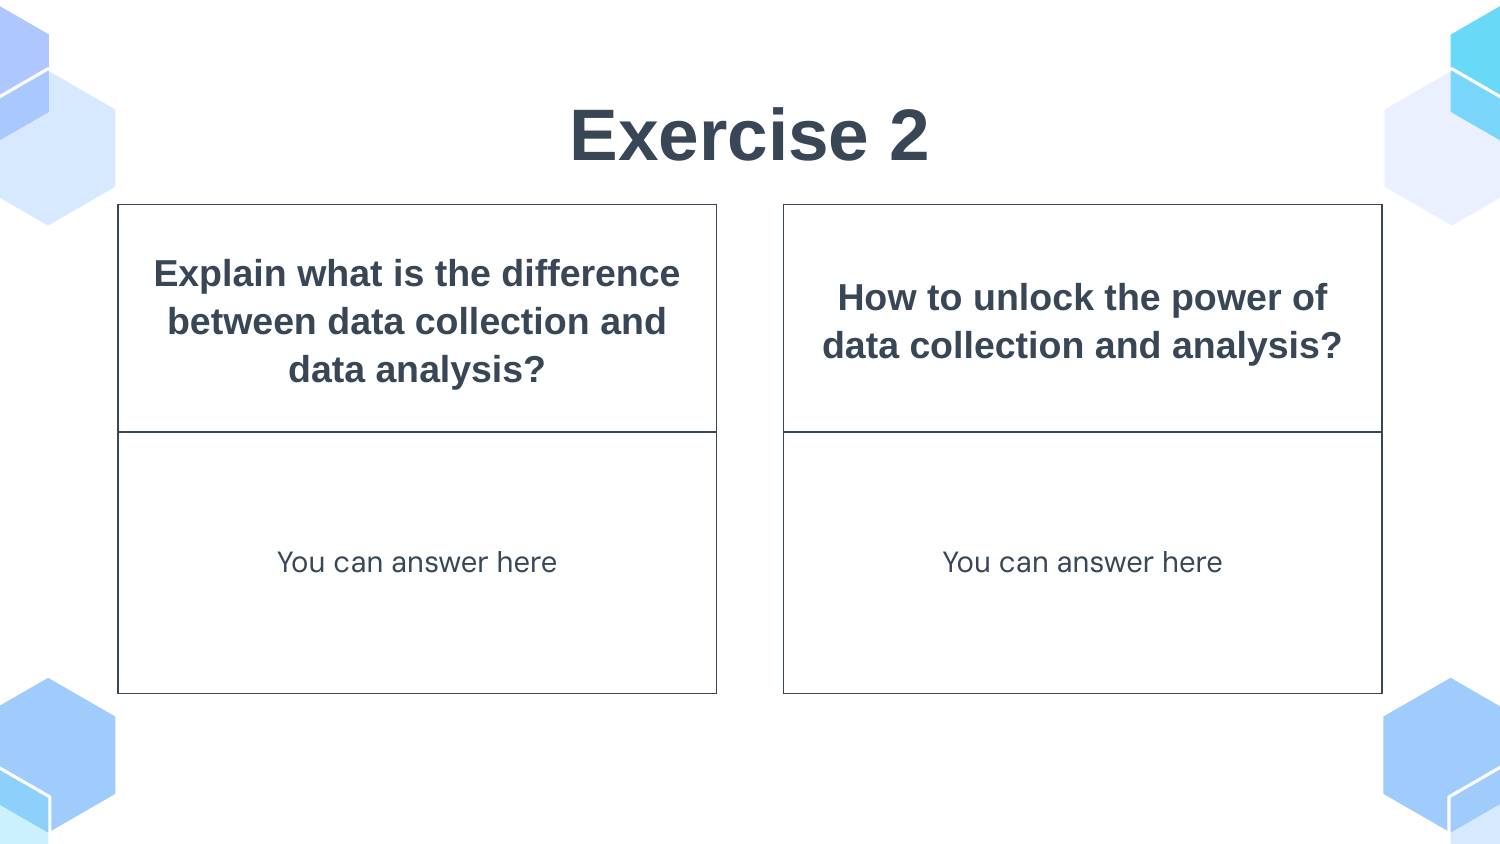

# Exercise 2
| Explain what is the difference between data collection and data analysis? |
| --- |
| You can answer here |
| How to unlock the power of data collection and analysis? |
| --- |
| You can answer here |